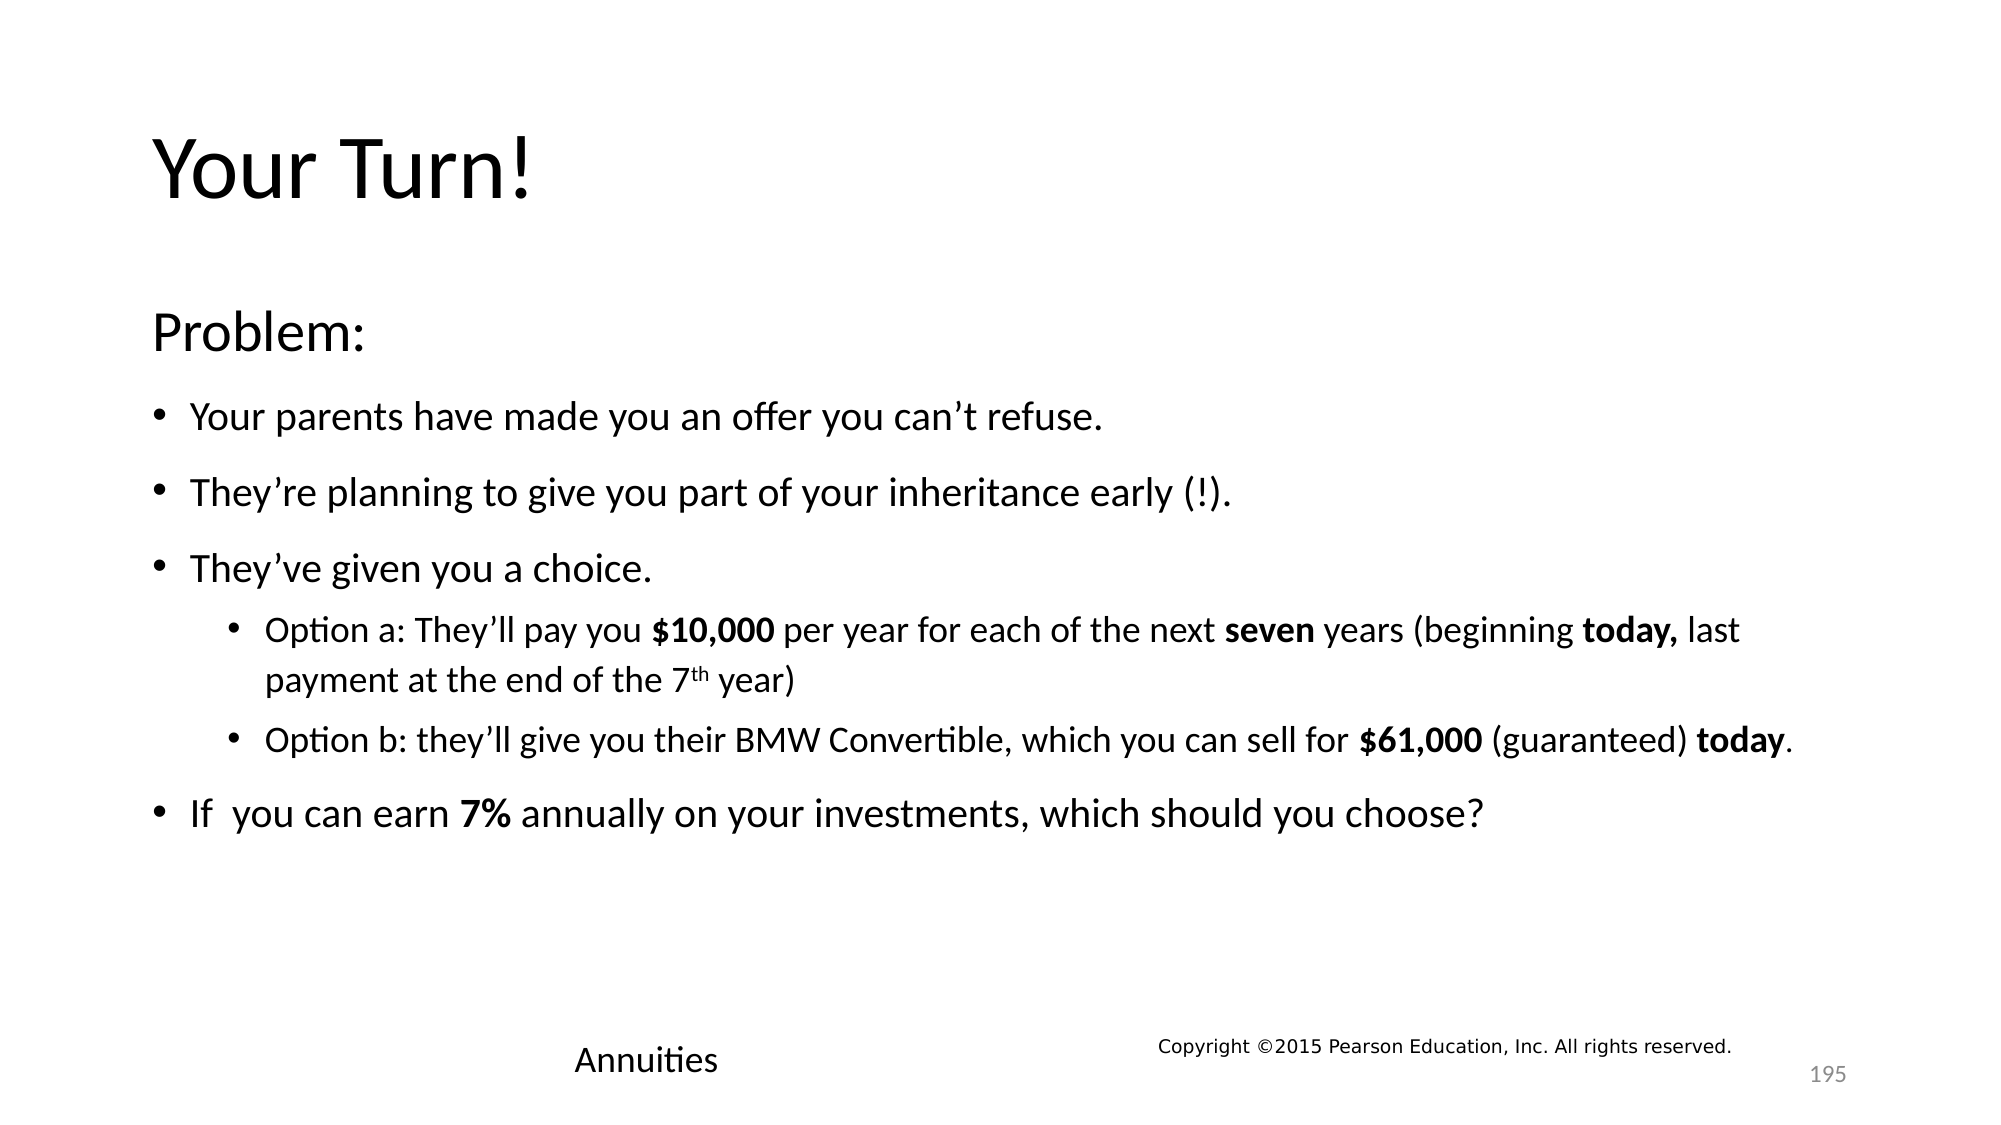

# Your Turn!
Problem:
Your parents have made you an offer you can’t refuse.
They’re planning to give you part of your inheritance early (!).
They’ve given you a choice.
Option a: They’ll pay you $10,000 per year for each of the next seven years (beginning today, last payment at the end of the 7th year)
Option b: they’ll give you their BMW Convertible, which you can sell for $61,000 (guaranteed) today.
If  you can earn 7% annually on your investments, which should you choose?
Annuities
Copyright ©2015 Pearson Education, Inc. All rights reserved.
195